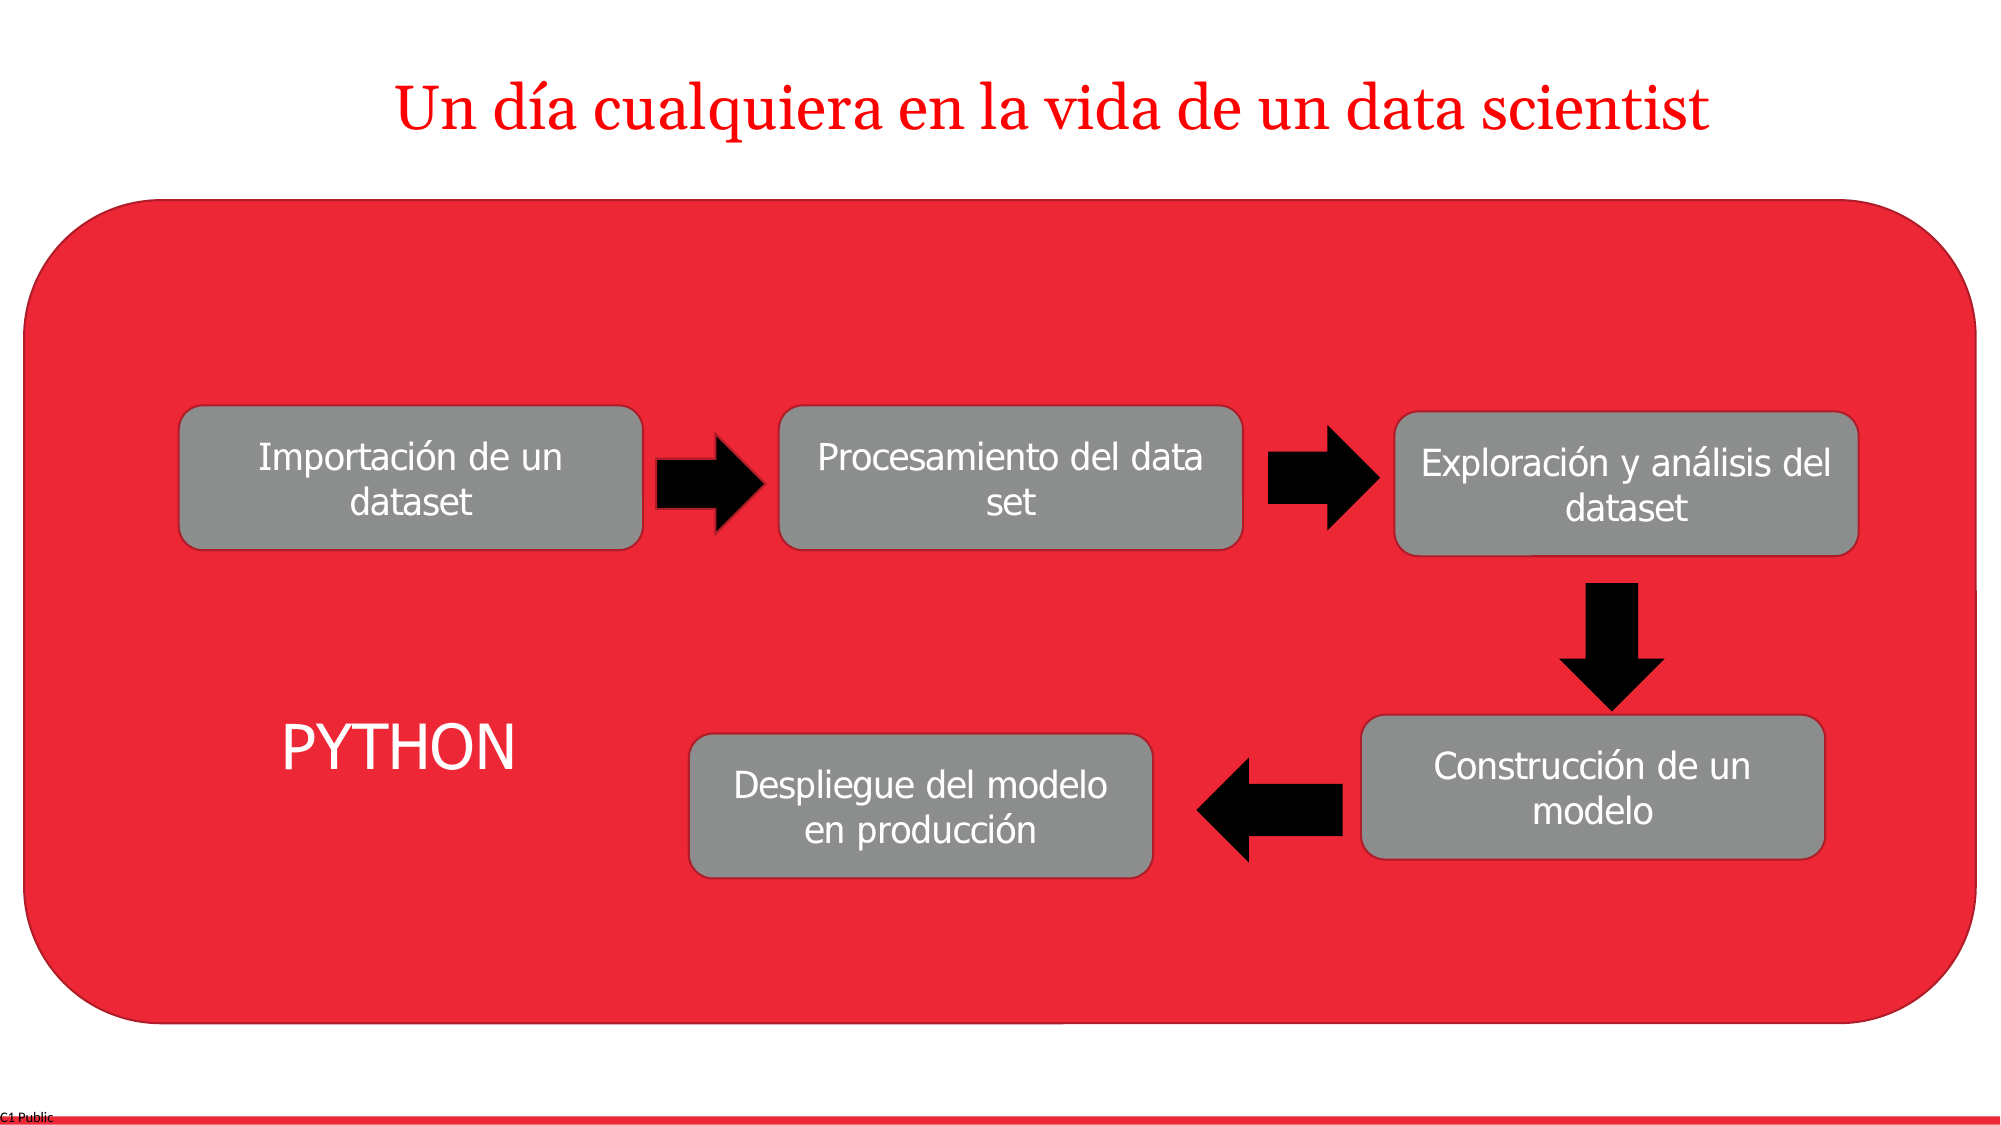

Un día cualquiera en la vida de un data scientist

Importación de un dataset
Procesamiento del data set
Exploración y análisis del dataset

PYTHON
Construcción de un modelo
Despliegue del modelo en producción